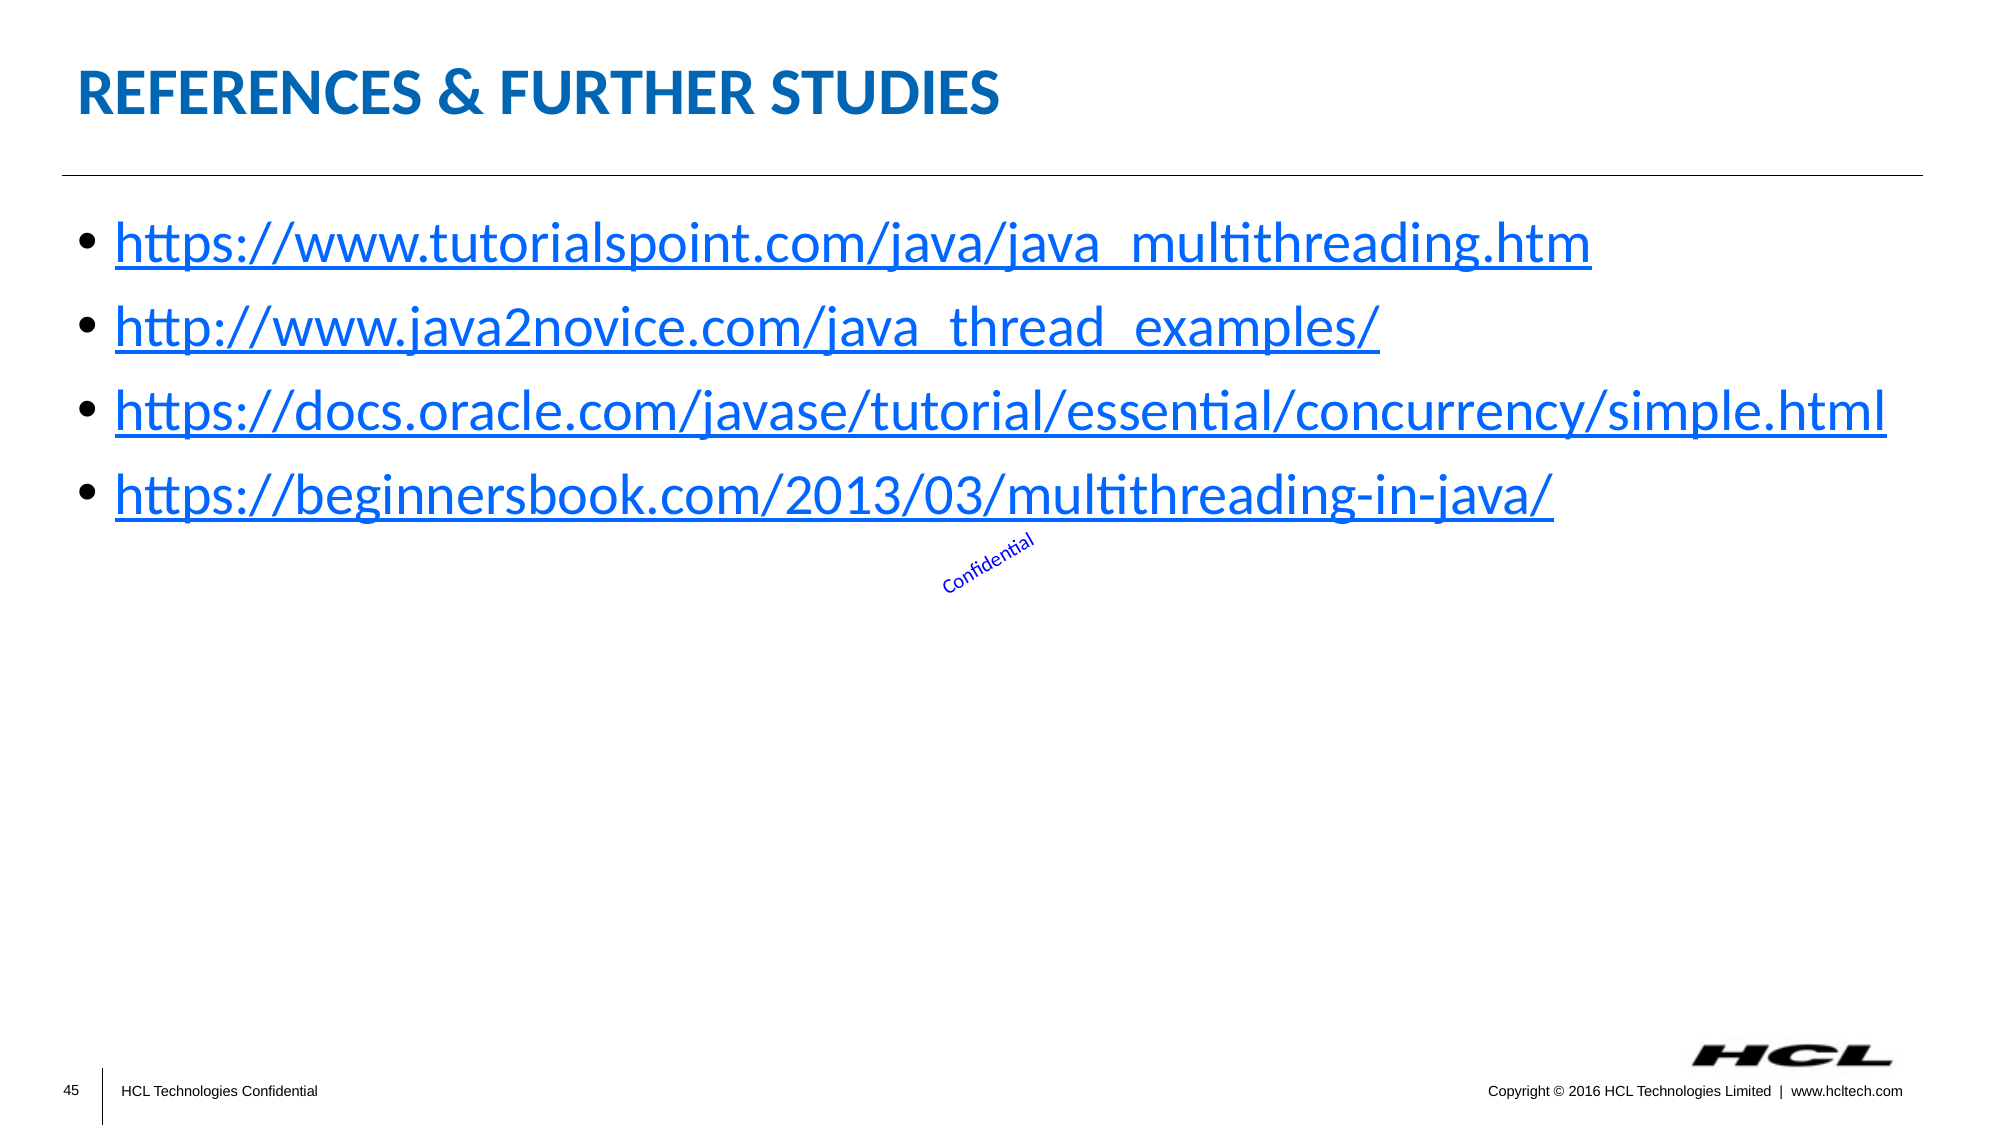

# References & Further Studies
https://www.tutorialspoint.com/java/java_multithreading.htm
http://www.java2novice.com/java_thread_examples/
https://docs.oracle.com/javase/tutorial/essential/concurrency/simple.html
https://beginnersbook.com/2013/03/multithreading-in-java/